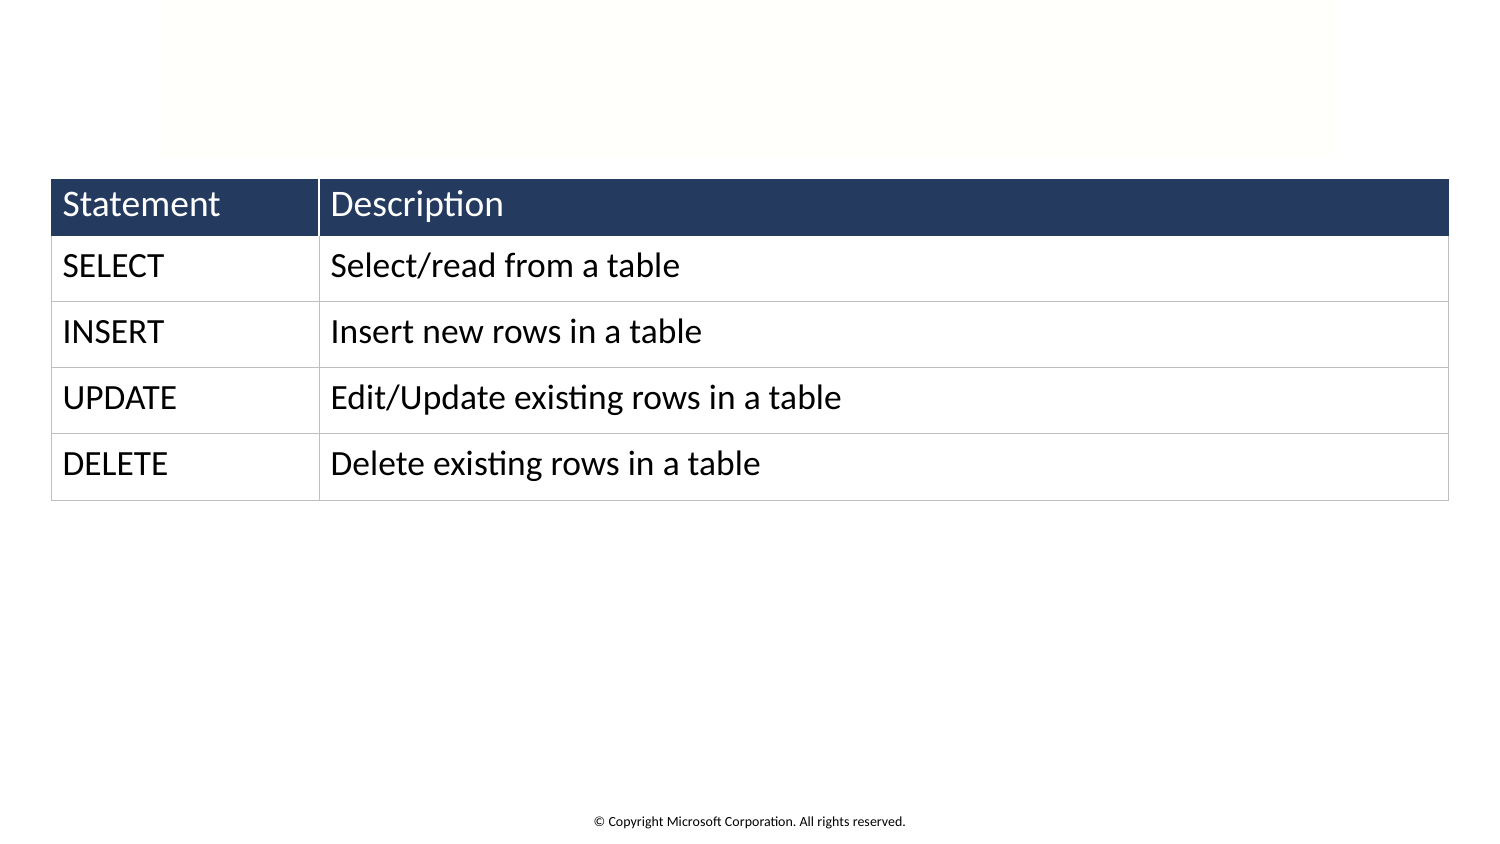

# Use DML statements
| Statement | Description |
| --- | --- |
| SELECT | Select/read from a table |
| INSERT | Insert new rows in a table |
| UPDATE | Edit/Update existing rows in a table |
| DELETE | Delete existing rows in a table |